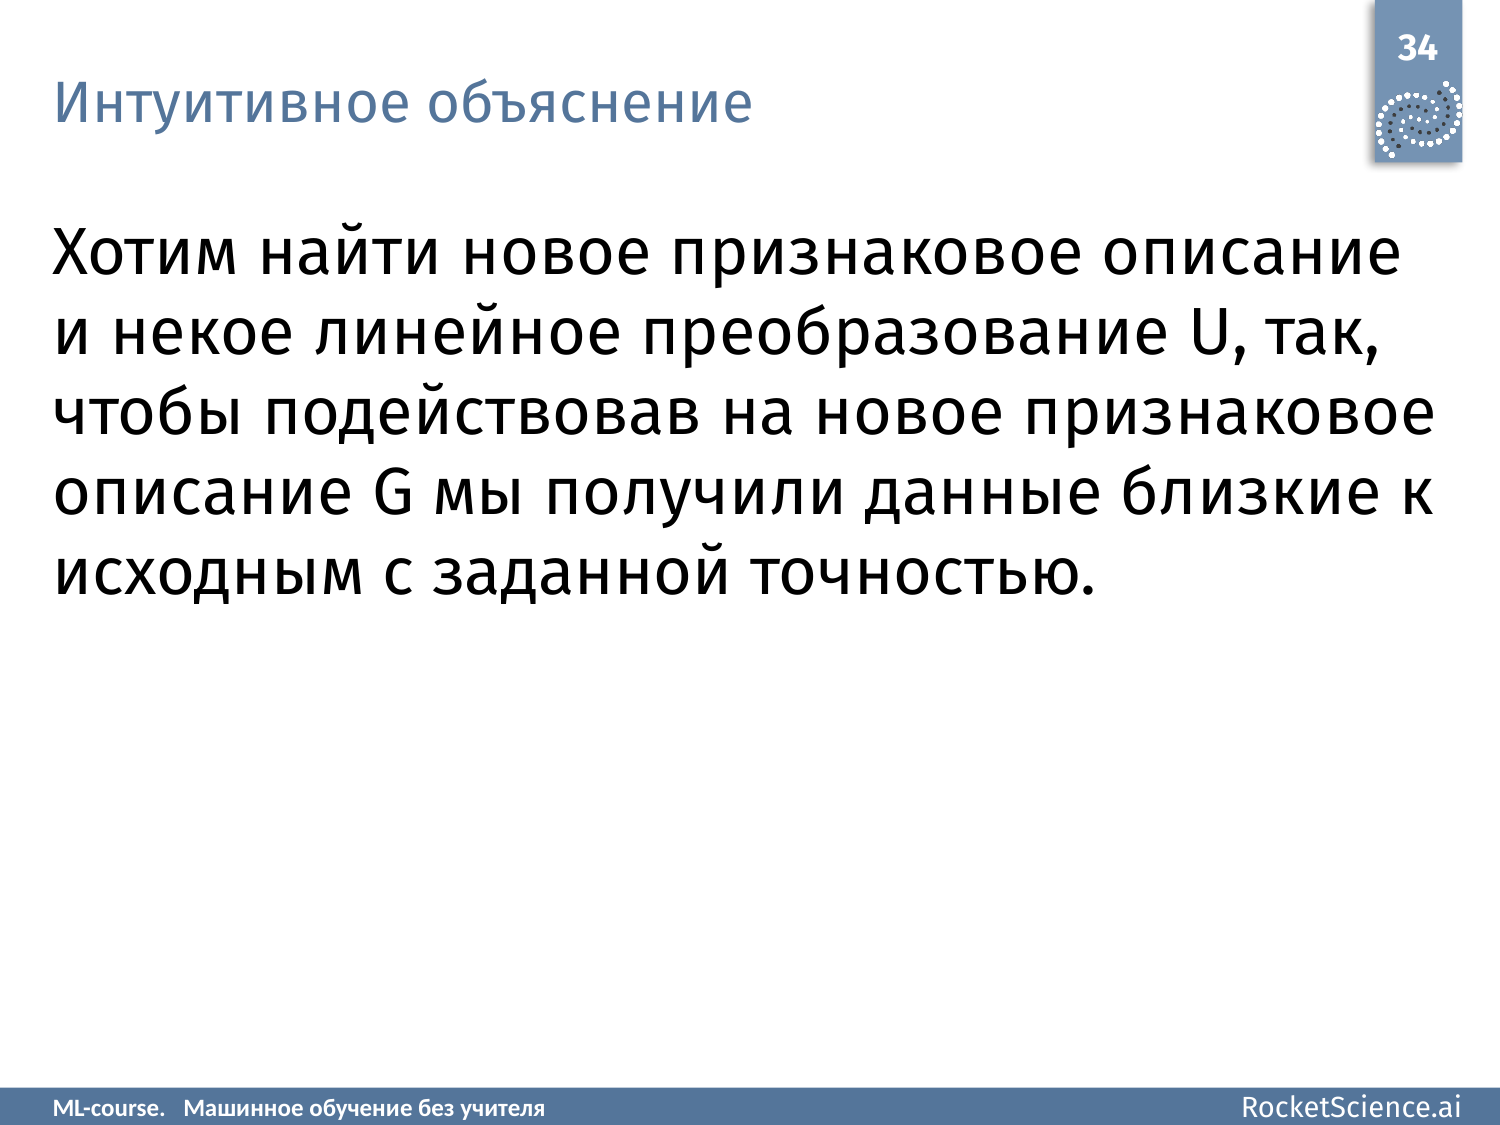

34
# Интуитивное объяснение
Хотим найти новое признаковое описание и некое линейное преобразование U, так, чтобы подействовав на новое признаковое описание G мы получили данные близкие к исходным с заданной точностью.
ML-course.   Машинное обучение без учителя